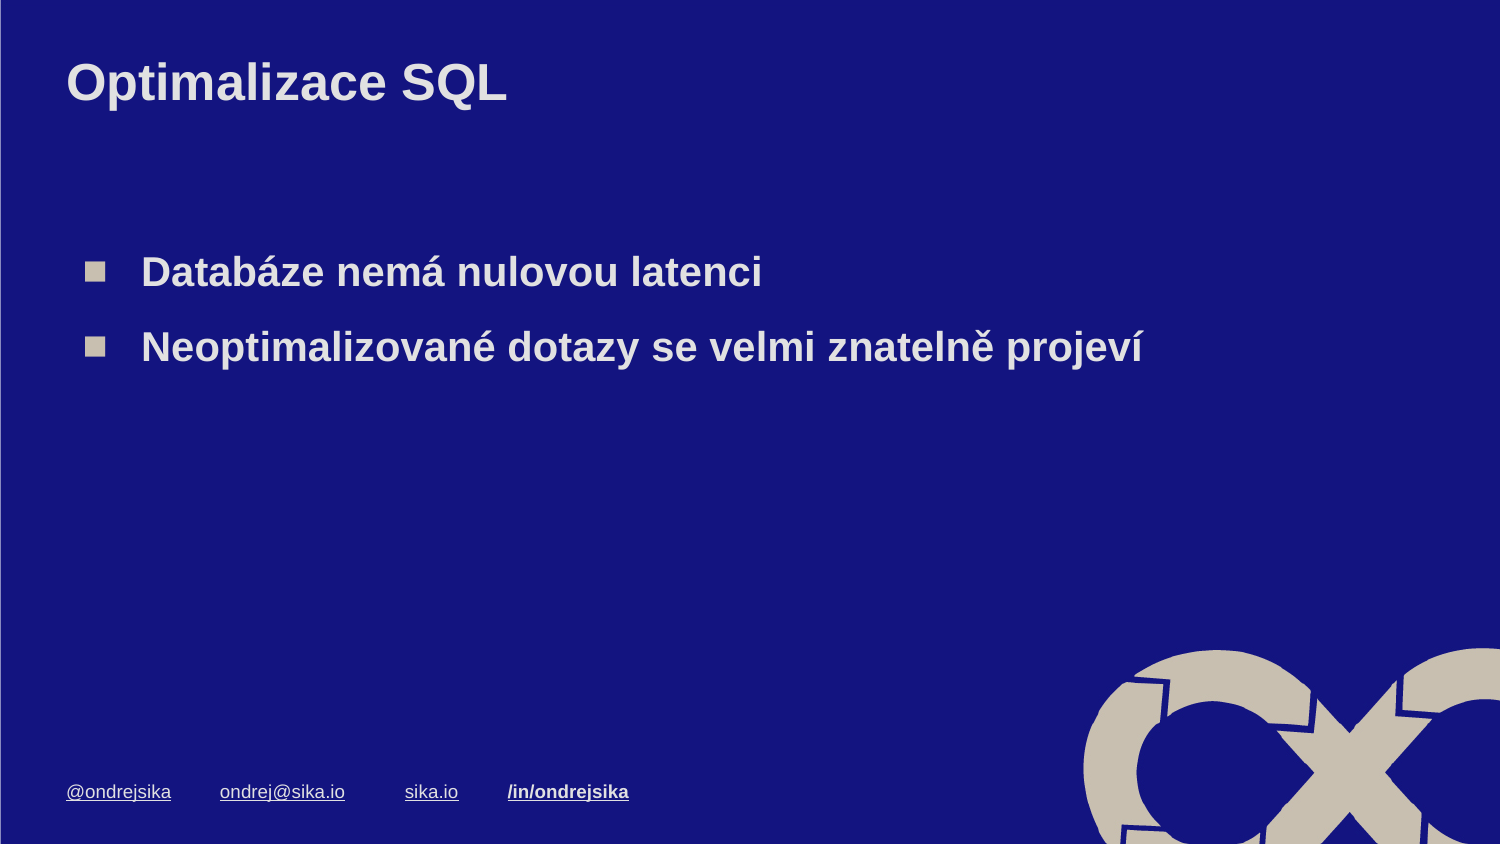

# Optimalizace SQL
Databáze nemá nulovou latenci
Neoptimalizované dotazy se velmi znatelně projeví